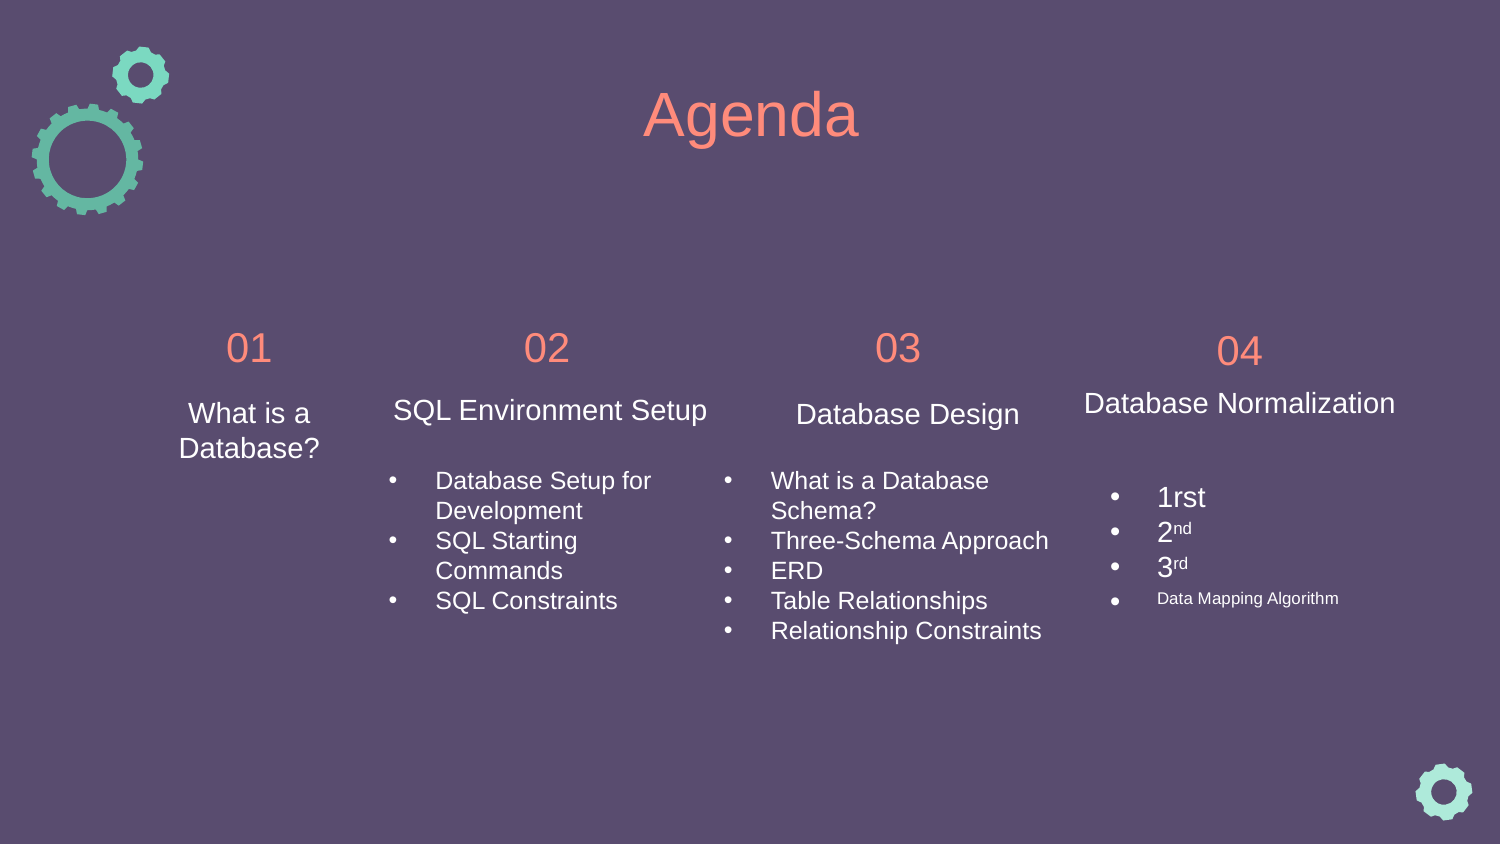

Agenda
# 01
02
03
04
Database Normalization
SQL Environment Setup
What is a Database?
Database Design
Database Setup for Development
SQL Starting Commands
SQL Constraints
What is a Database Schema?
Three-Schema Approach
ERD
Table Relationships
Relationship Constraints
1rst
2nd
3rd
Data Mapping Algorithm